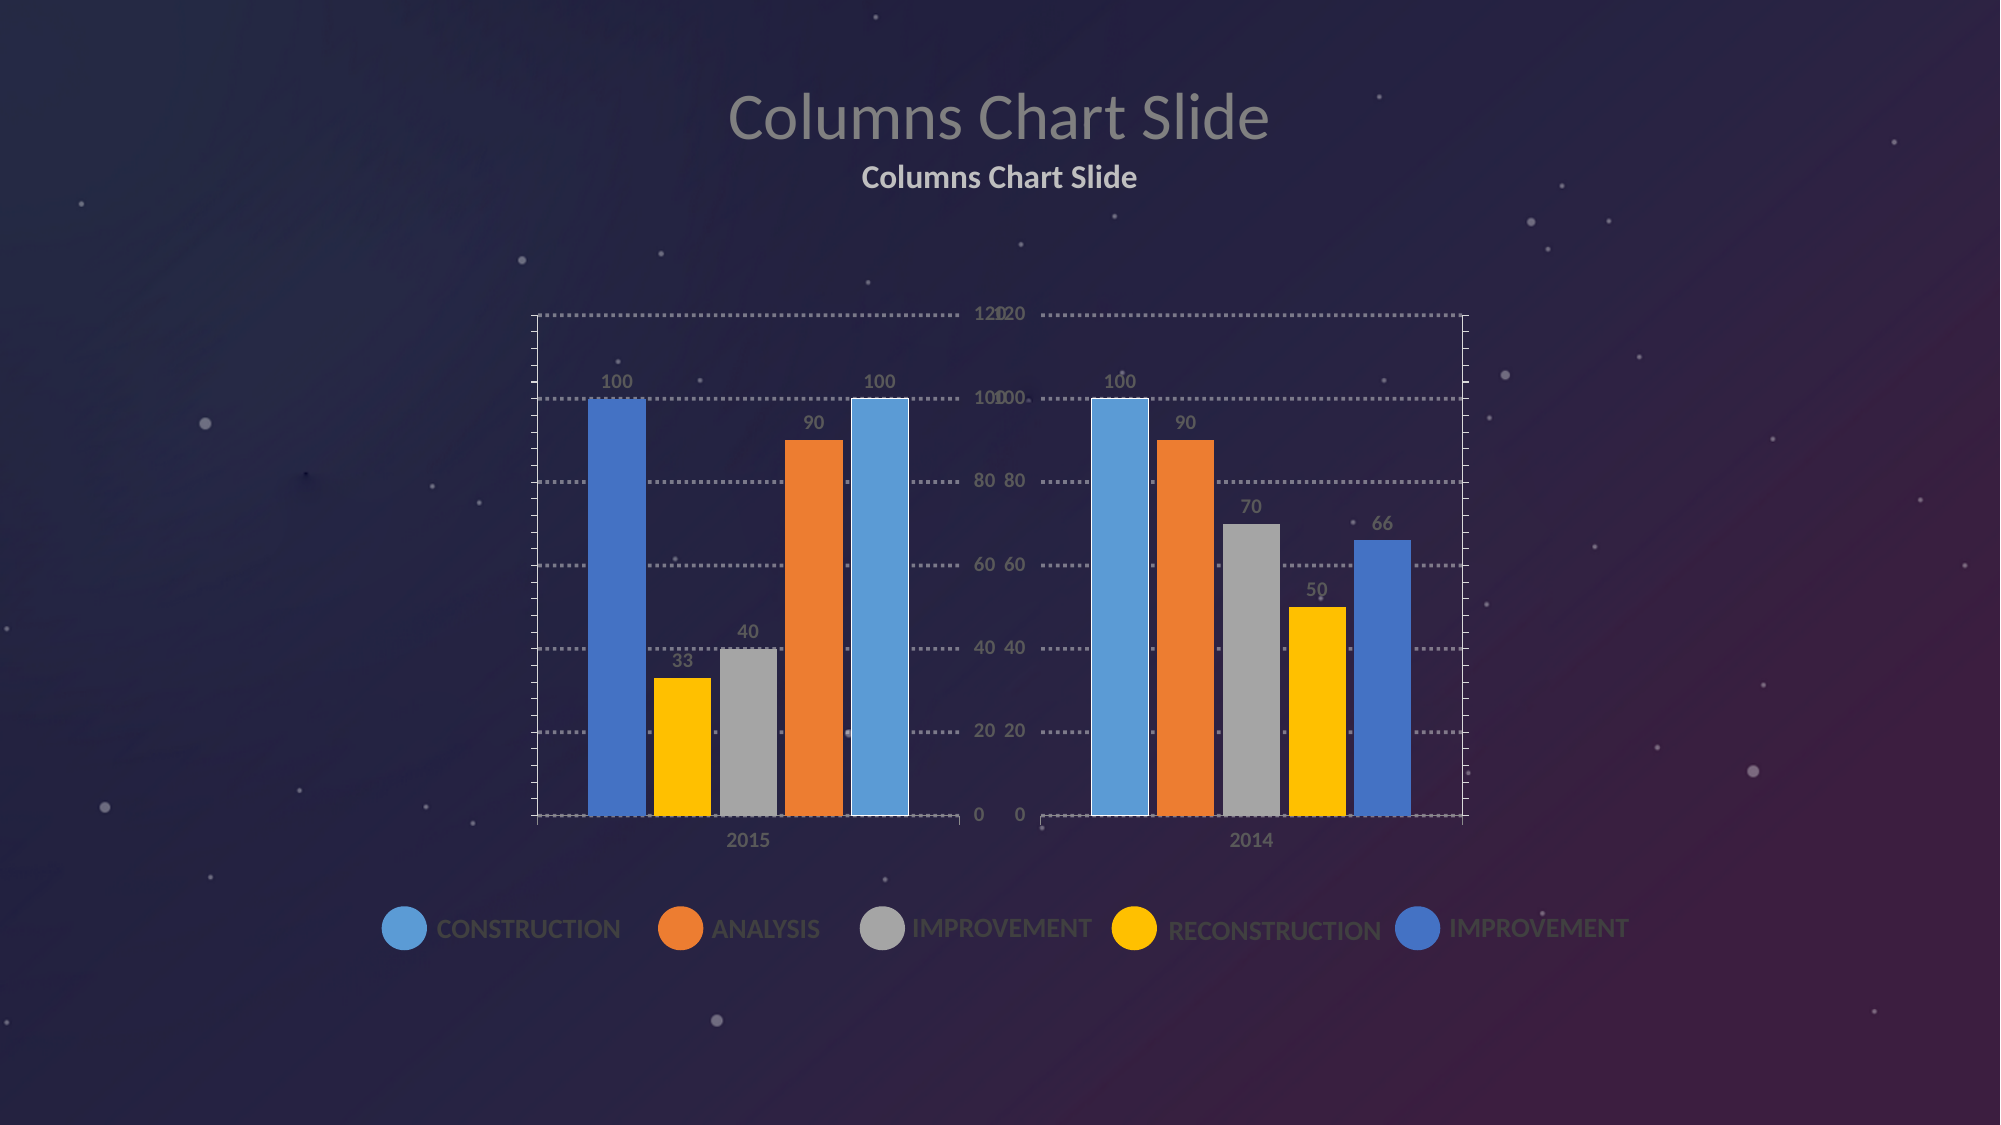

# Columns Chart Slide
Columns Chart Slide

### Chart

| Category | Series 1 | Series 2 | Series 3 | Series 32 | Series 322 |
|---|---|---|---|---|---|
| 2015 | 100.0 | 90.0 | 40.0 | 33.0 | 100.0 |

### Chart

| Category | Series 1 | Series 2 | Series 3 | Series 32 | Series 322 |
|---|---|---|---|---|---|
| 2014 | 100.0 | 90.0 | 70.0 | 50.0 | 66.0 |
CONSTRUCTION

ANALYSIS

IMPROVEMENT

RECONSTRUCTION

IMPROVEMENT